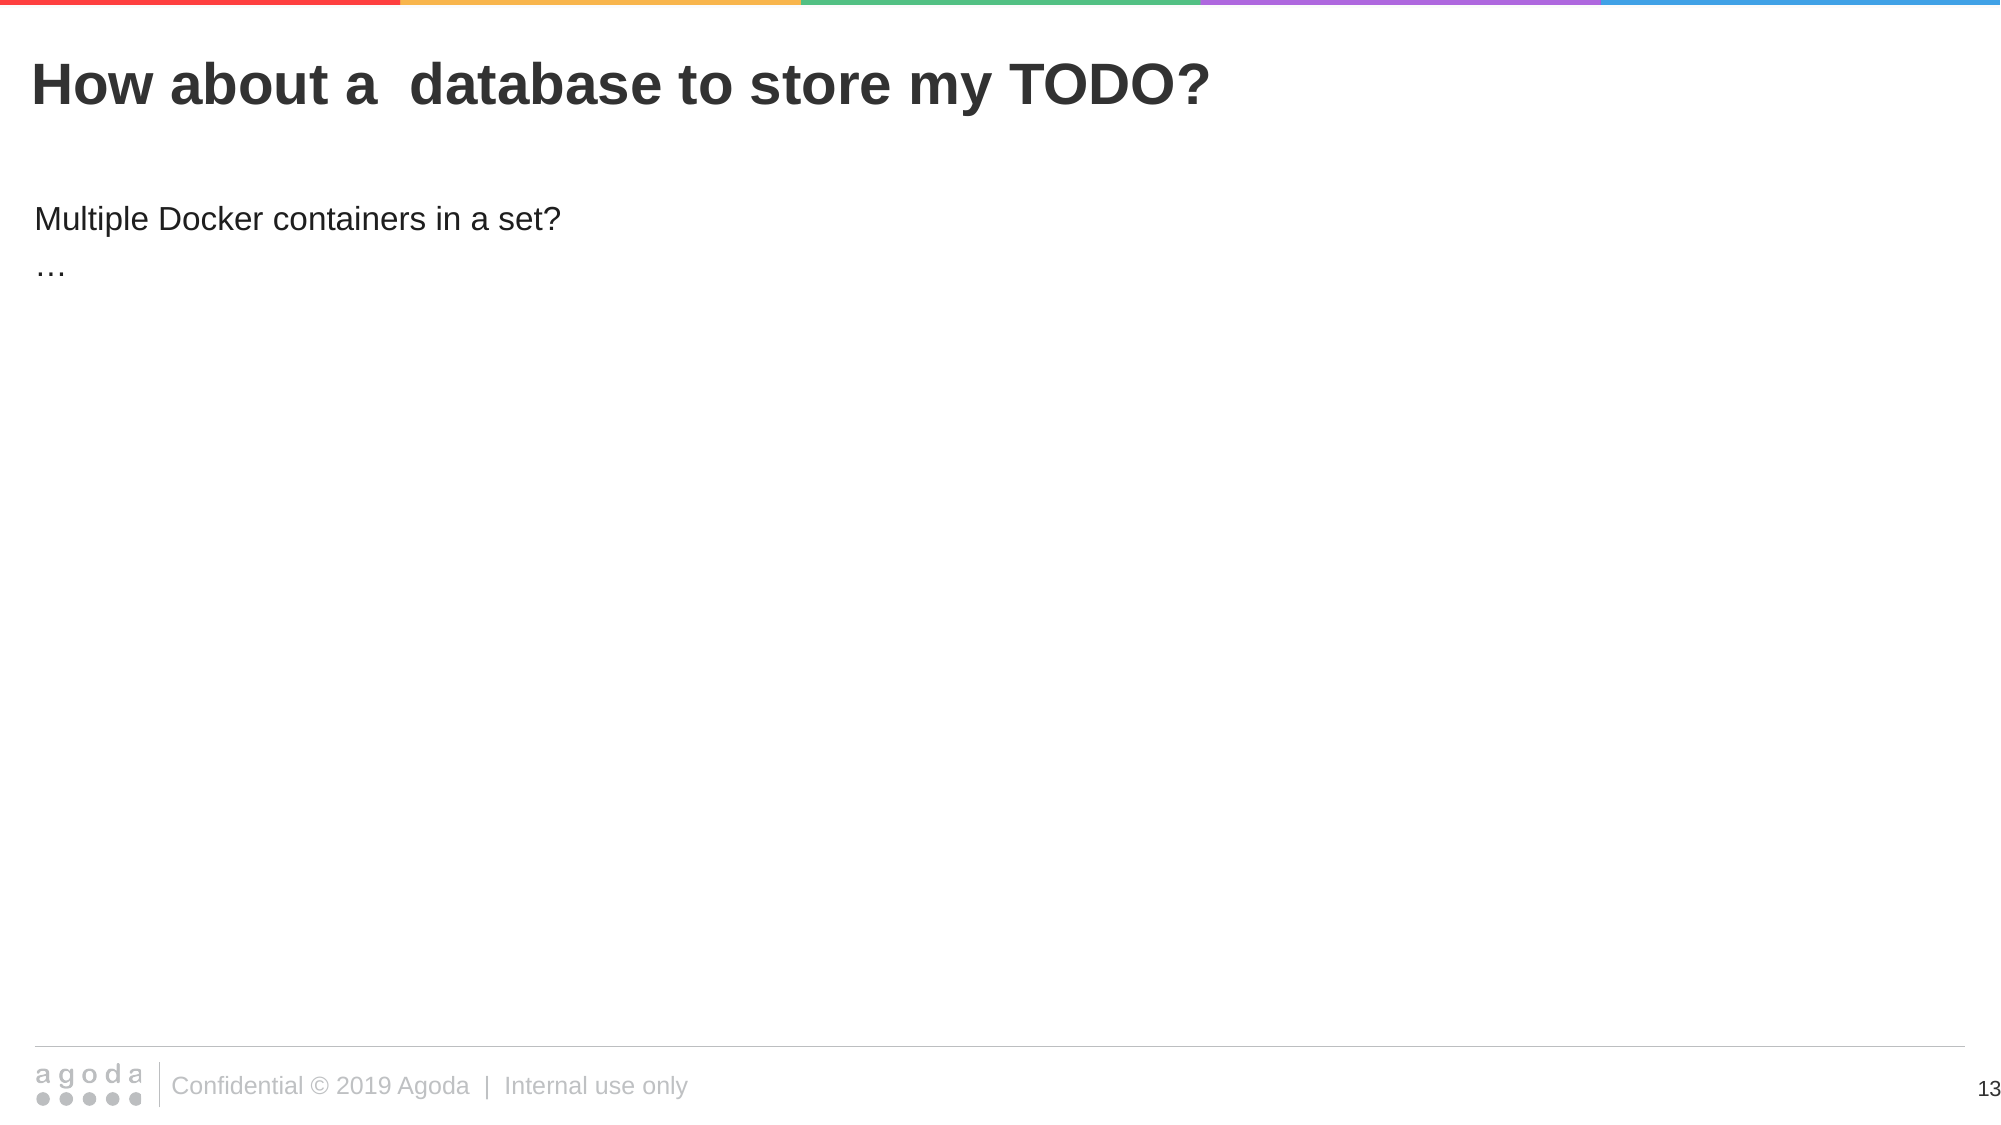

How about a  database to store my TODO?

Multiple Docker containers in a set?
…